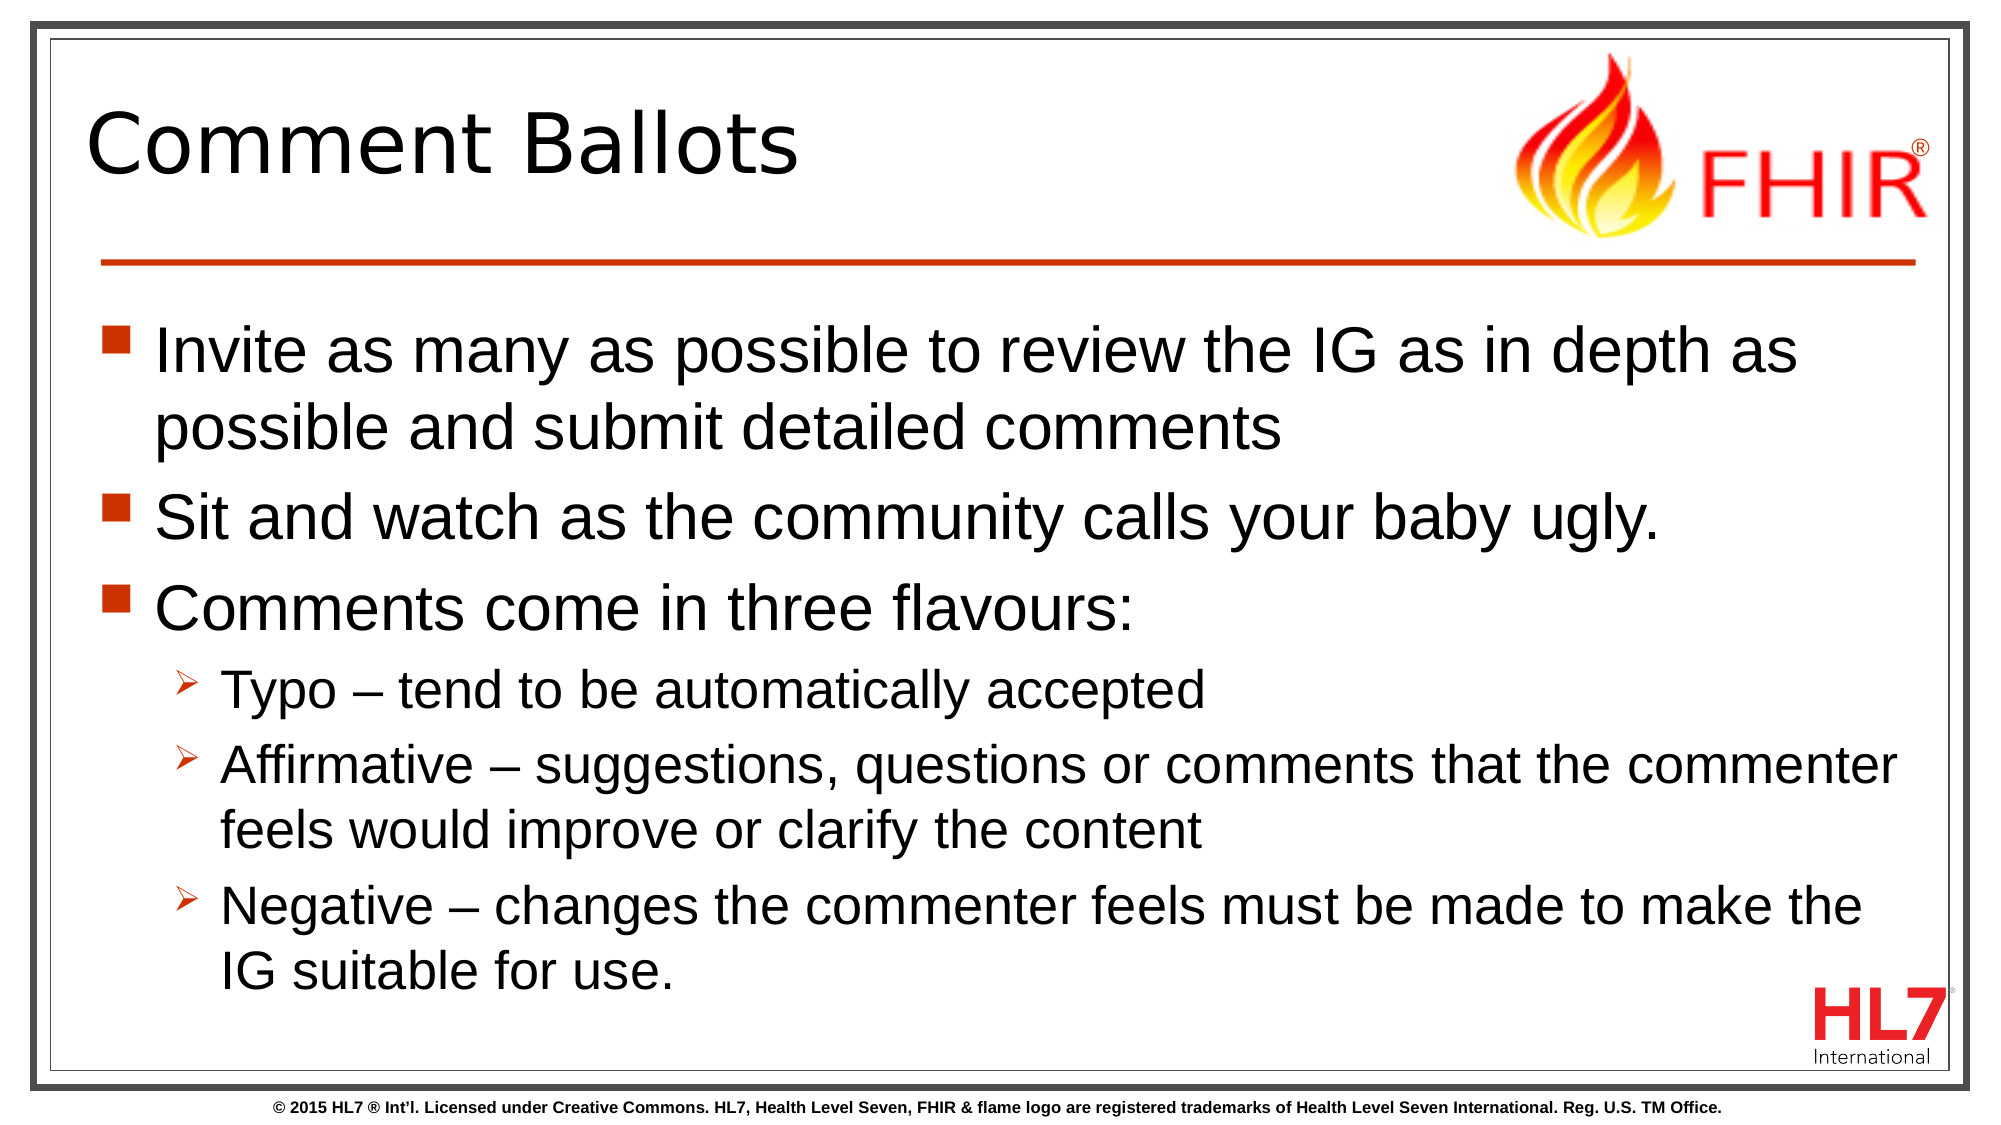

# Comment Ballots
Invite as many as possible to review the IG as in depth as possible and submit detailed comments
Sit and watch as the community calls your baby ugly.
Comments come in three flavours:
Typo – tend to be automatically accepted
Affirmative – suggestions, questions or comments that the commenter feels would improve or clarify the content
Negative – changes the commenter feels must be made to make the IG suitable for use.